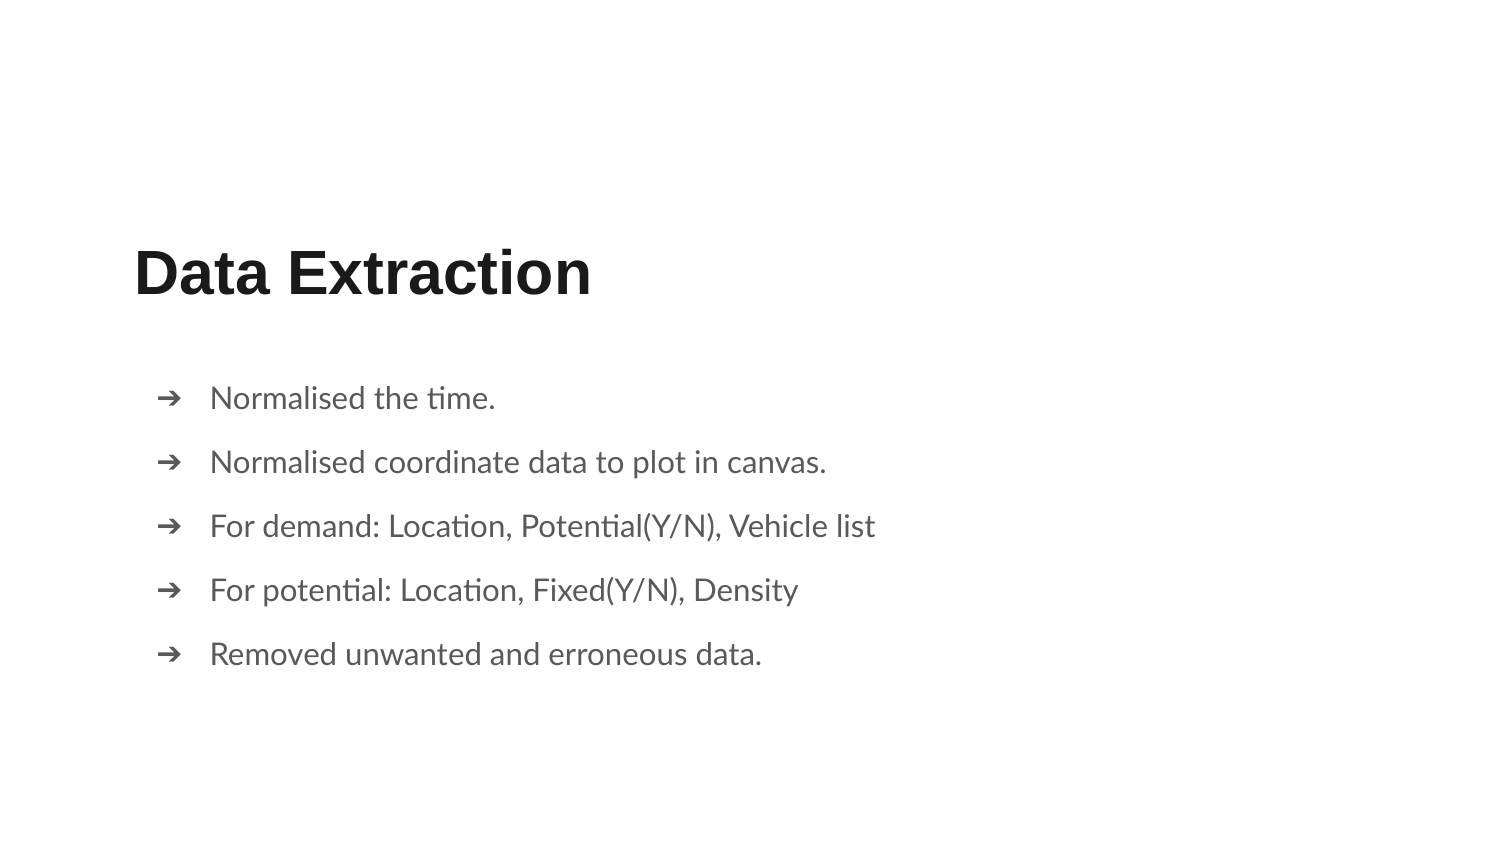

# Data Extraction
Normalised the time.
Normalised coordinate data to plot in canvas.
For demand: Location, Potential(Y/N), Vehicle list
For potential: Location, Fixed(Y/N), Density
Removed unwanted and erroneous data.
Crossover